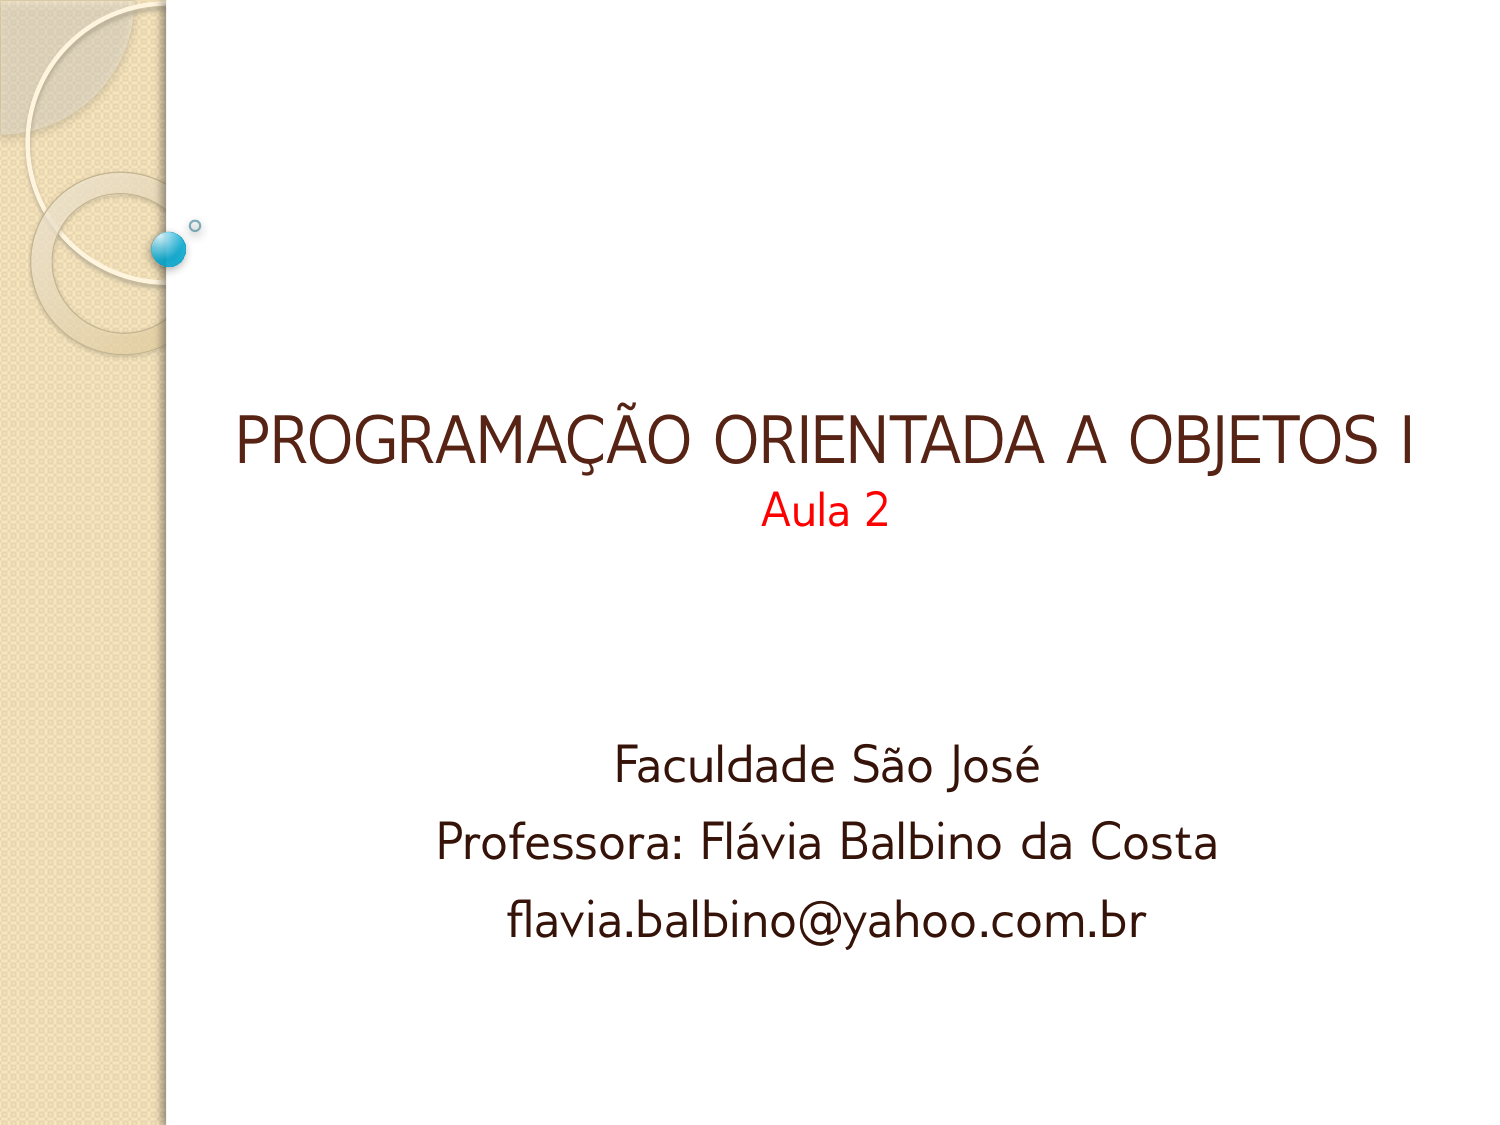

# PROGRAMAÇÃO ORIENTADA A OBJETOS I Aula 2
Faculdade São José
Professora: Flávia Balbino da Costa
flavia.balbino@yahoo.com.br